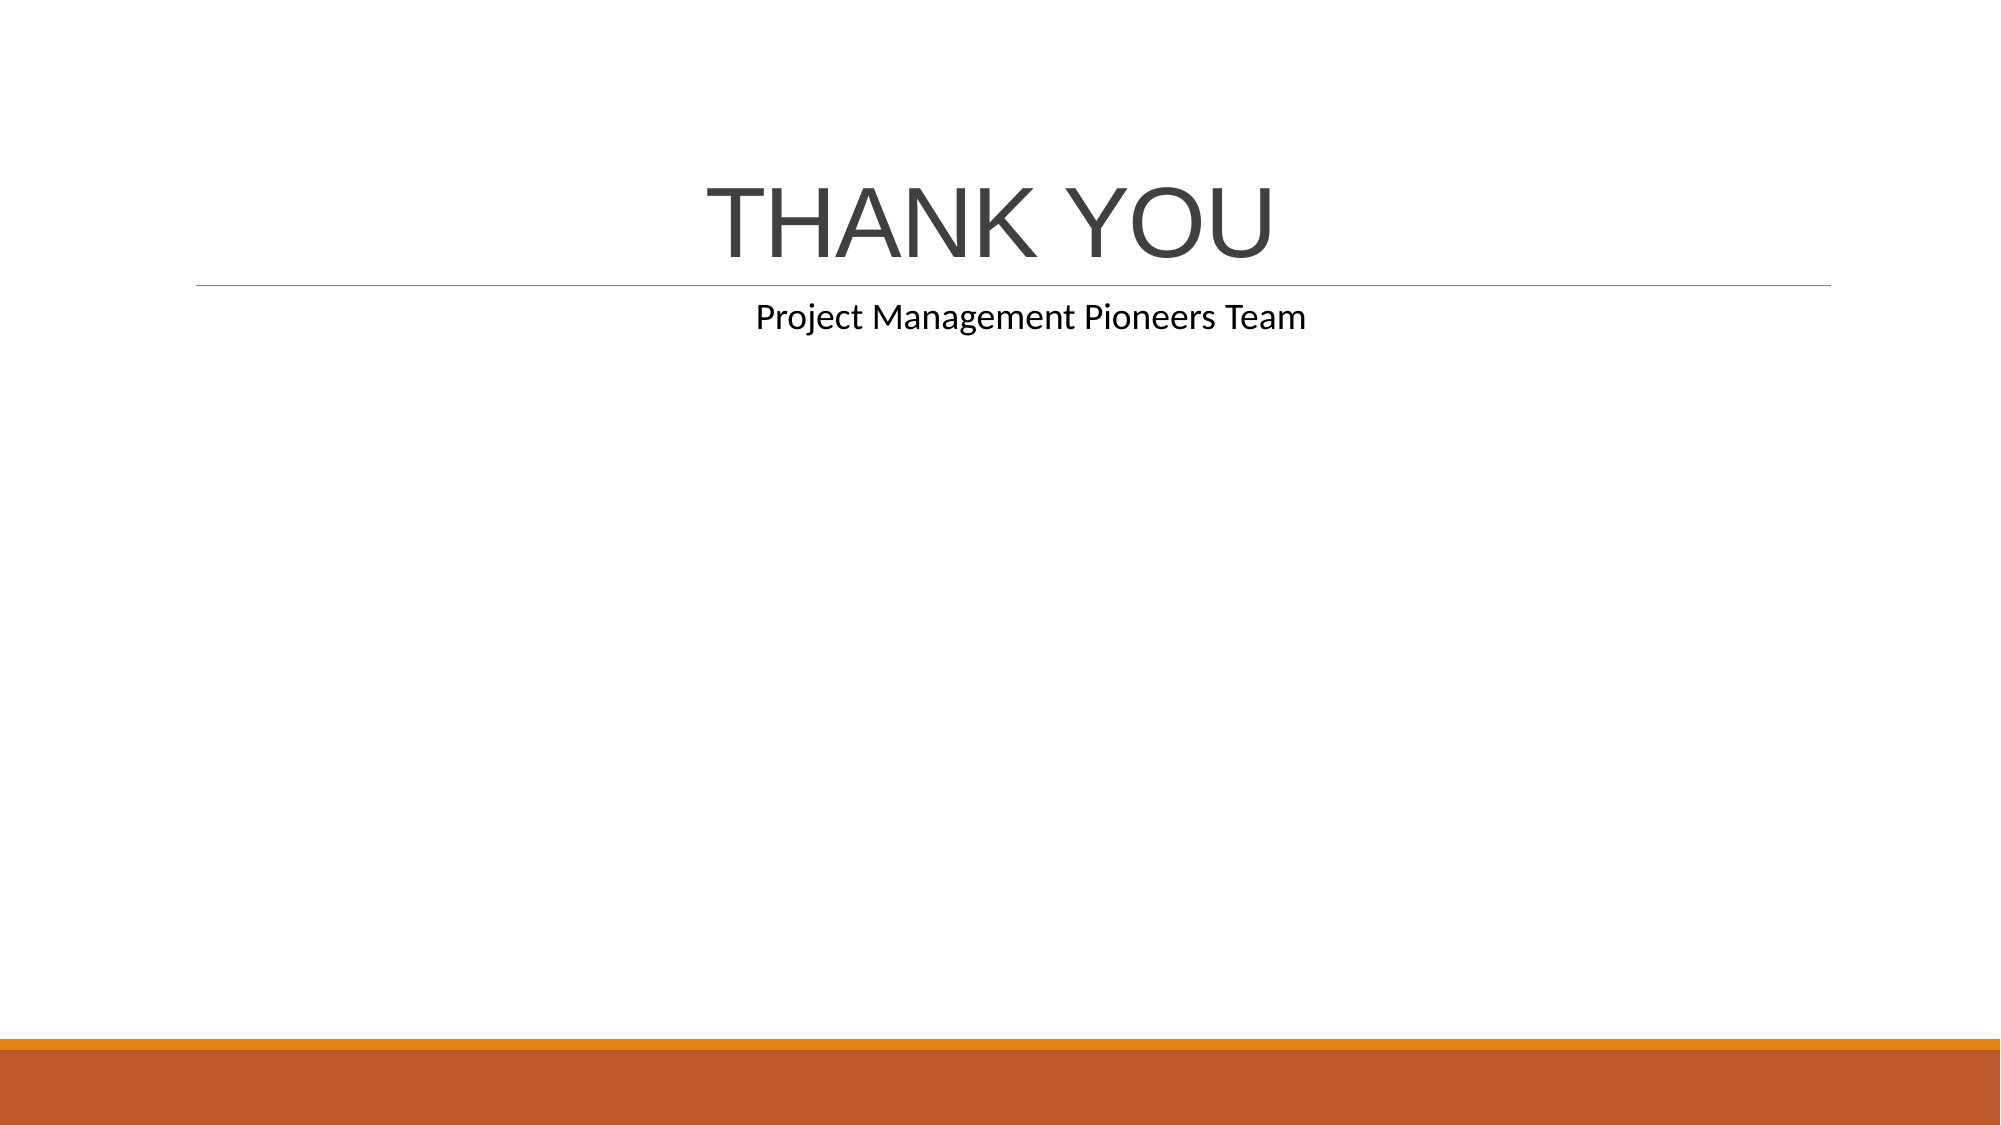

# THANK YOU
Project Management Pioneers Team